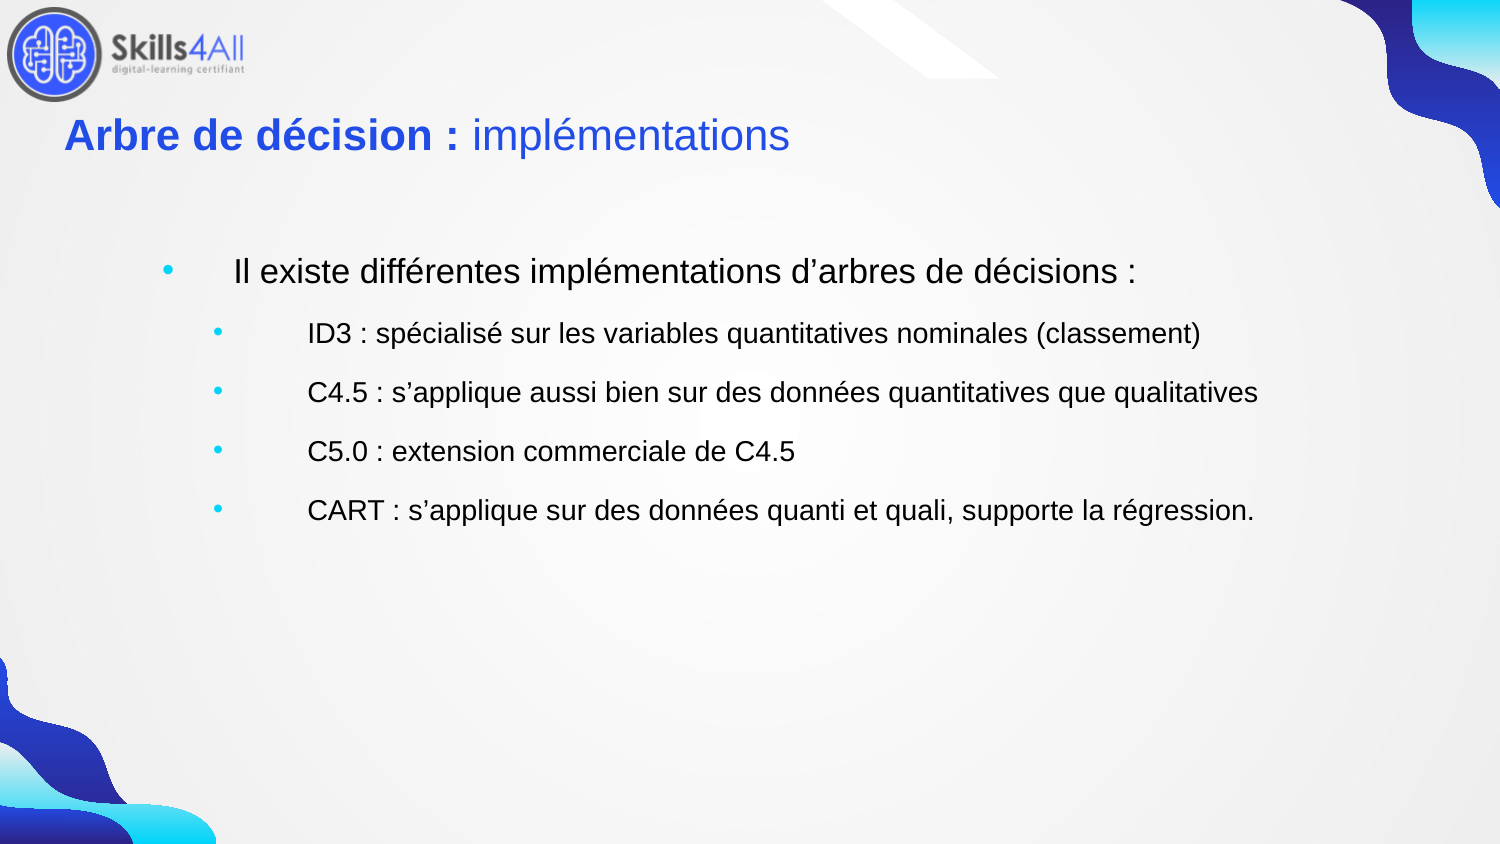

114
# Arbre de décision : implémentations
Il existe différentes implémentations d’arbres de décisions :
ID3 : spécialisé sur les variables quantitatives nominales (classement)
C4.5 : s’applique aussi bien sur des données quantitatives que qualitatives
C5.0 : extension commerciale de C4.5
CART : s’applique sur des données quanti et quali, supporte la régression.